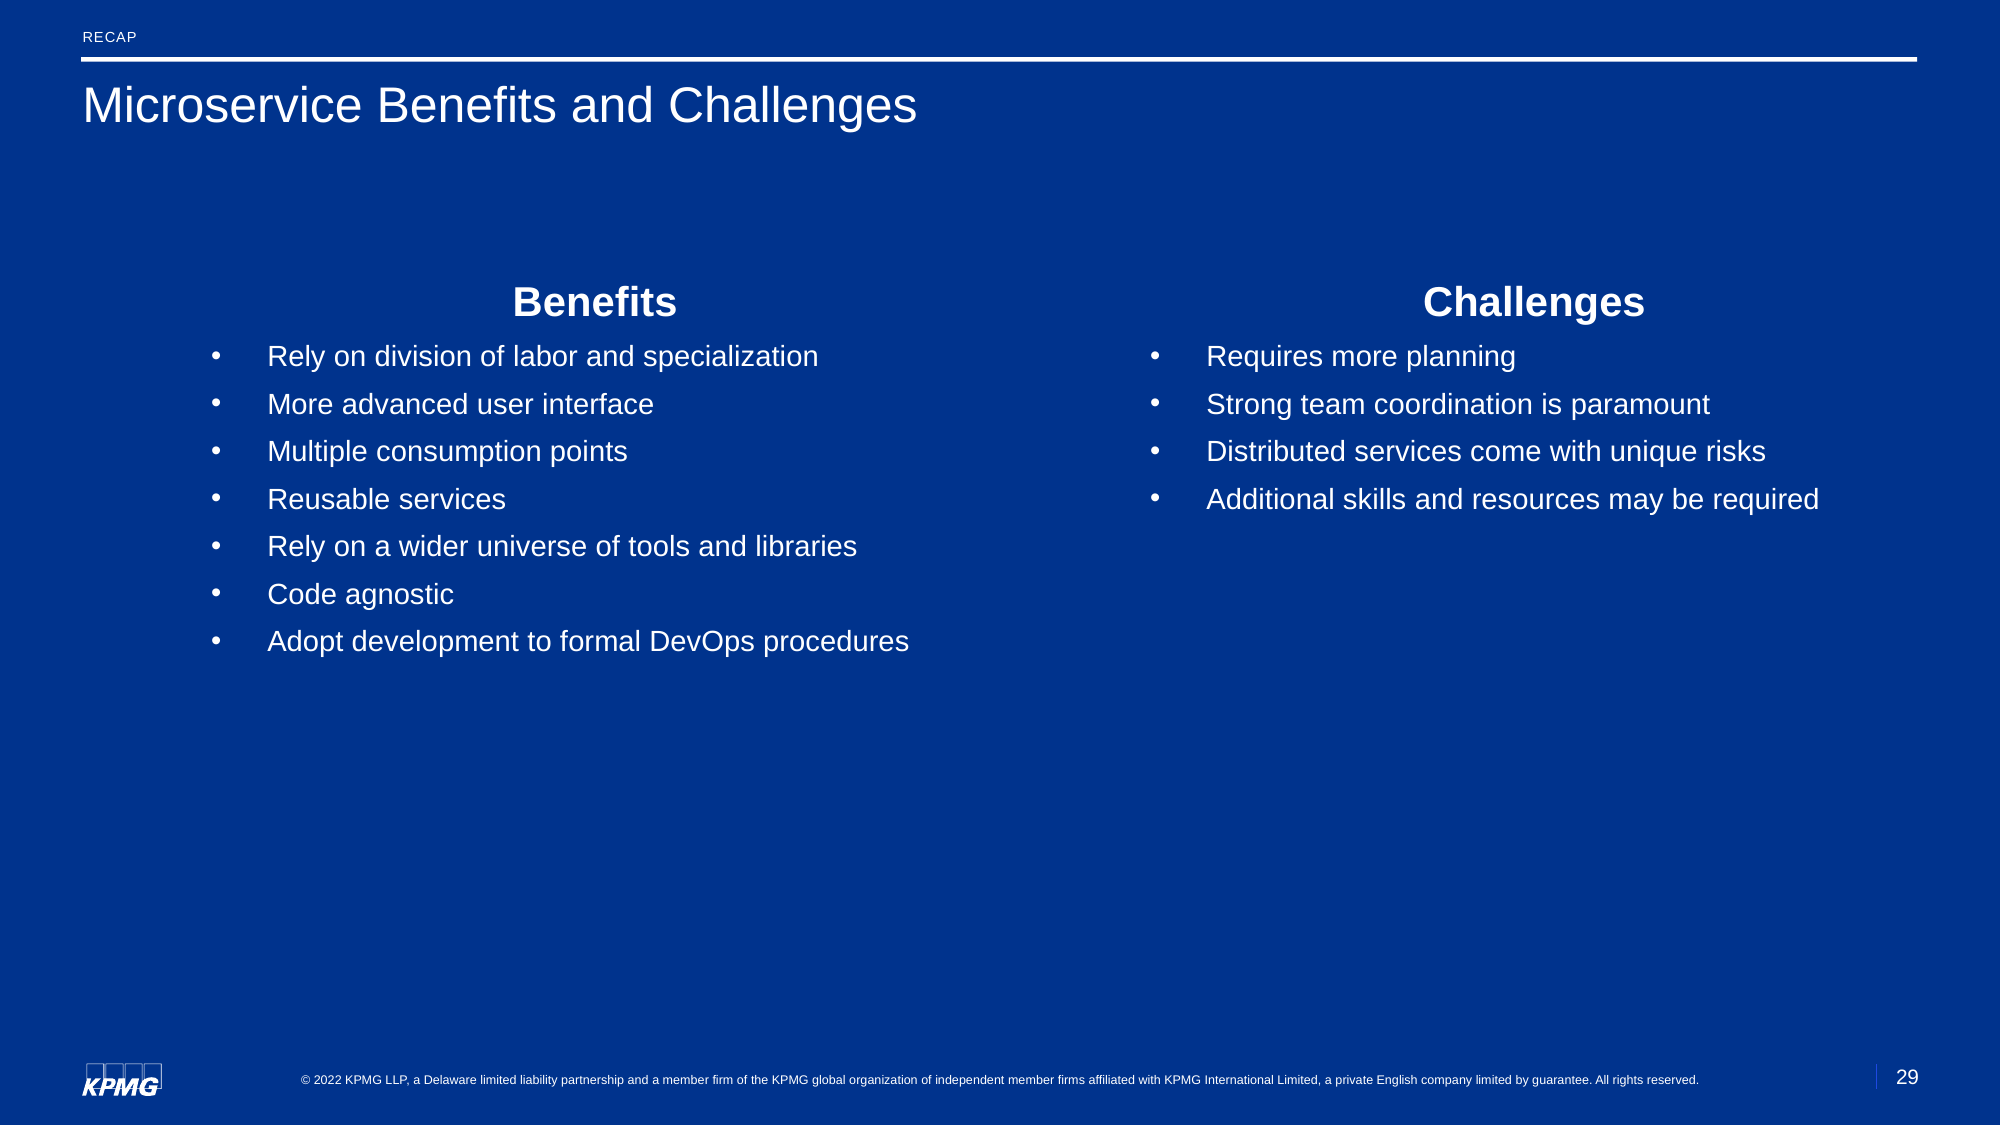

recap
# Microservice Benefits and Challenges
Benefits
Rely on division of labor and specialization
More advanced user interface
Multiple consumption points
Reusable services
Rely on a wider universe of tools and libraries
Code agnostic
Adopt development to formal DevOps procedures
Challenges
Requires more planning
Strong team coordination is paramount
Distributed services come with unique risks
Additional skills and resources may be required